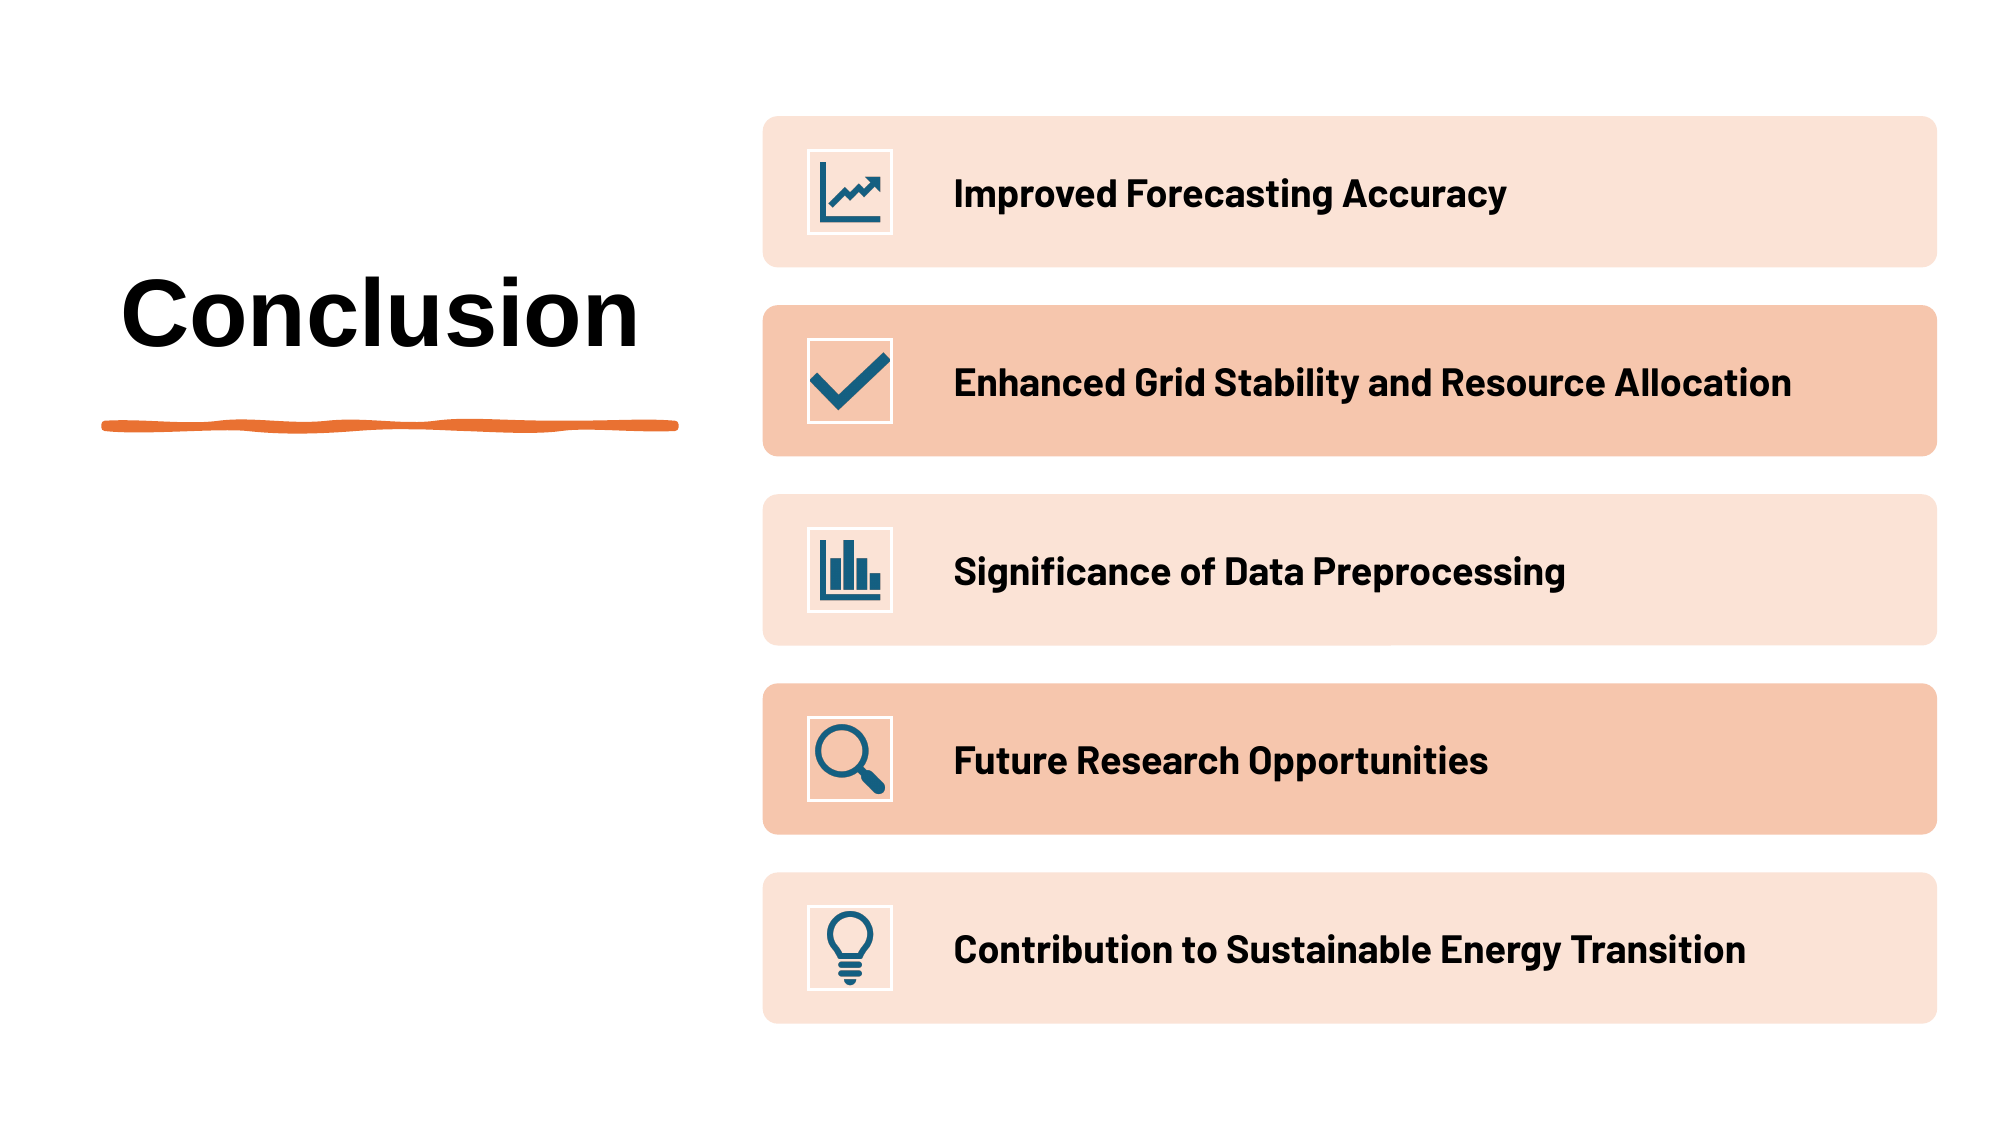

# Conclusion
Improved Forecasting Accuracy
Enhanced Grid Stability and Resource Allocation
Significance of Data Preprocessing
Future Research Opportunities
Contribution to Sustainable Energy Transition